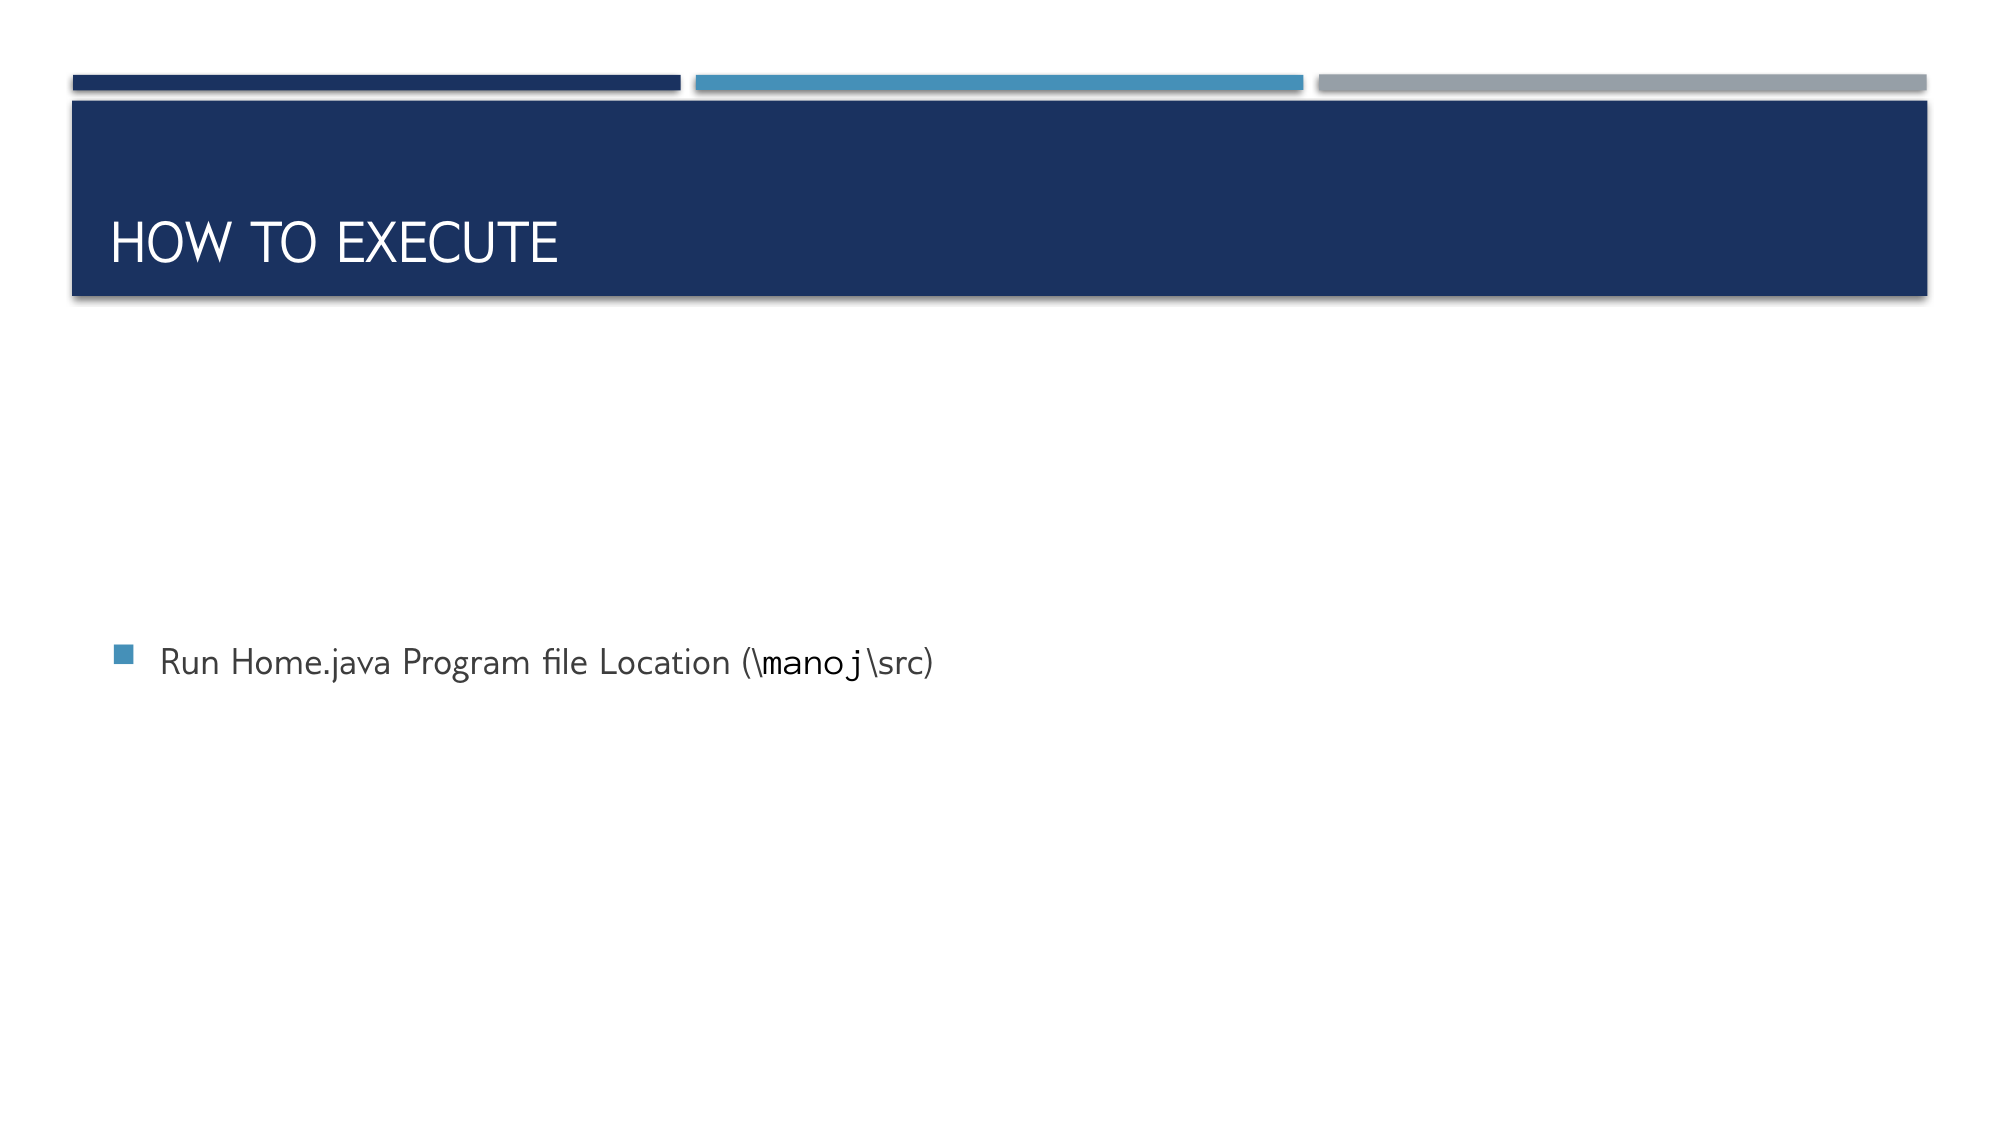

# How to execute
Run Home.java Program file Location (\manoj\src)